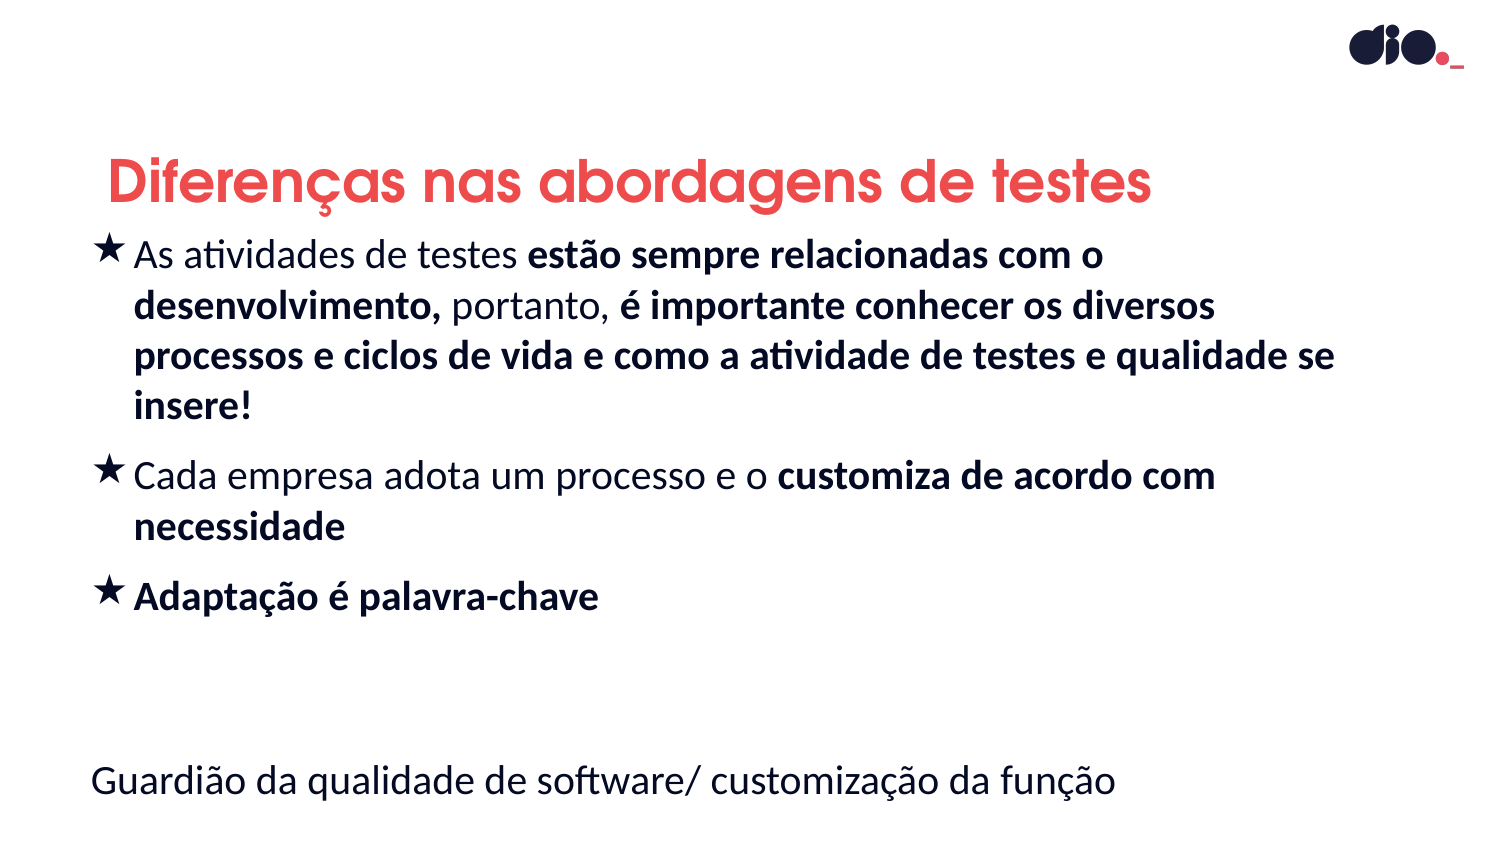

Diferenças nas abordagens de testes
As atividades de testes estão sempre relacionadas com o desenvolvimento, portanto, é importante conhecer os diversos processos e ciclos de vida e como a atividade de testes e qualidade se insere!
Cada empresa adota um processo e o customiza de acordo com necessidade
Adaptação é palavra-chave

Guardião da qualidade de software/ customização da função